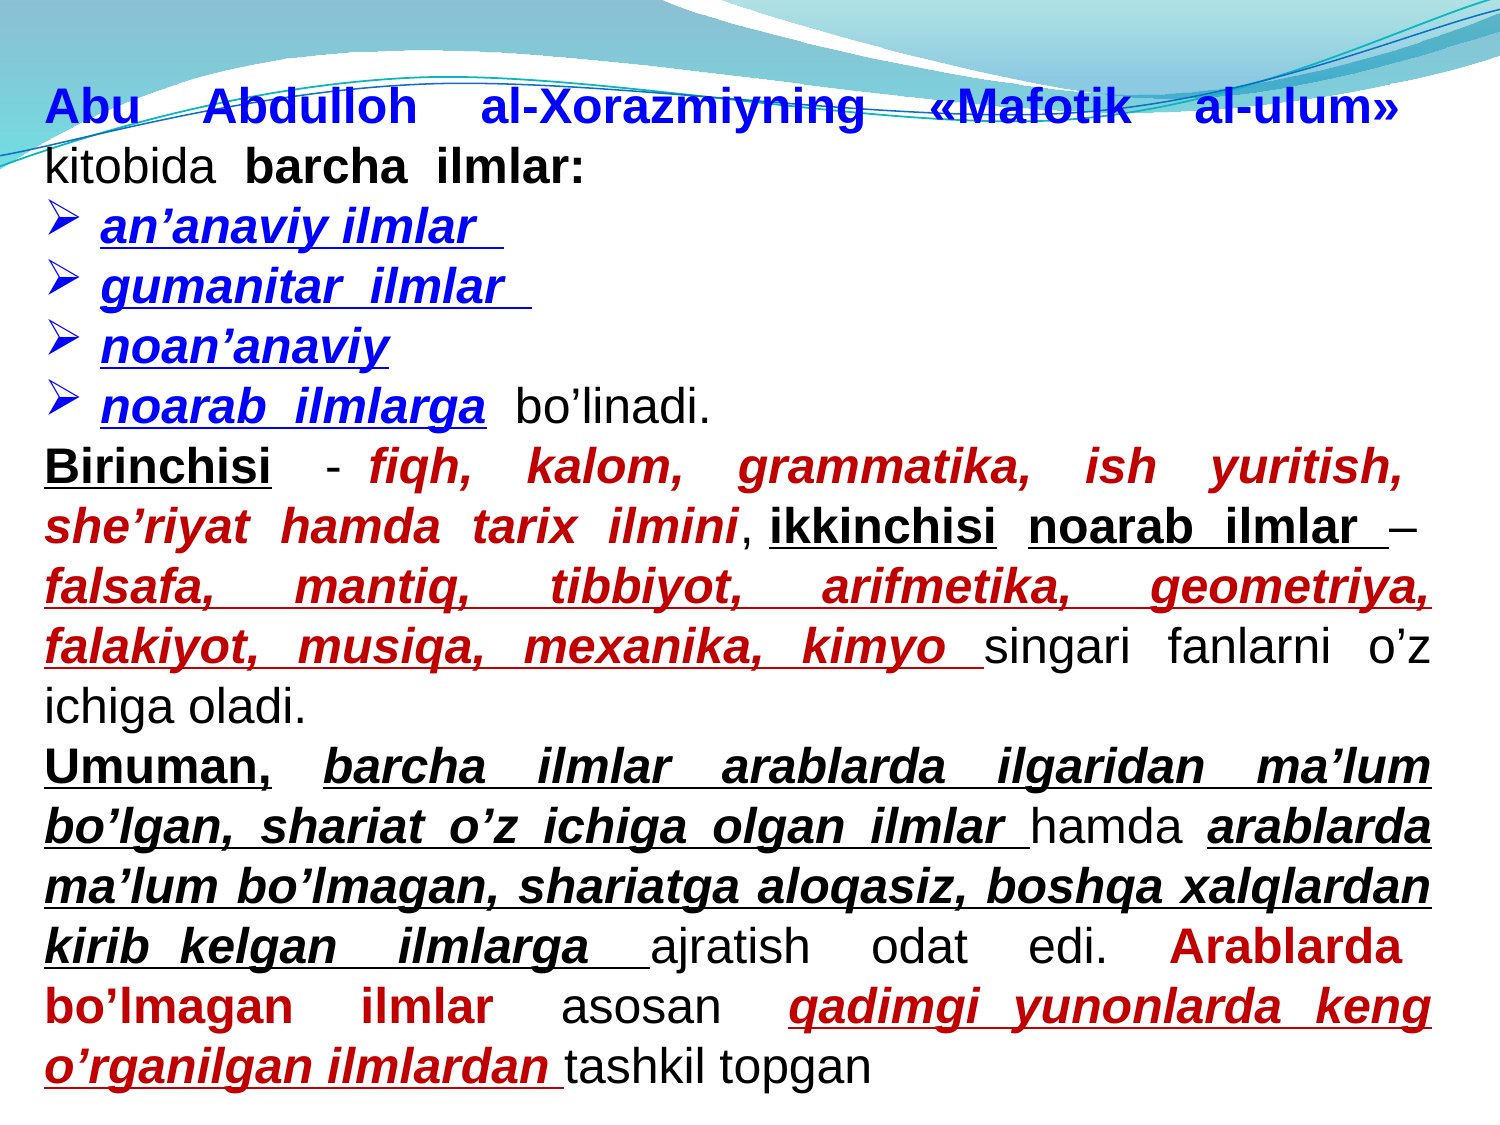

Abu  Abdulloh  al-Xorazmiyning  «Mafotik  al-ulum»  kitobida  barcha  ilmlar:
an’anaviy ilmlar
gumanitar  ilmlar
noan’anaviy
noarab  ilmlarga  bo’linadi.
Birinchisi  - fiqh,  kalom,  grammatika,  ish  yuritish,  she’riyat  hamda  tarix  ilmini, ikkinchisi  noarab  ilmlar  –  falsafa,  mantiq,  tibbiyot,  arifmetika,  geometriya, falakiyot, musiqa, mexanika, kimyo singari fanlarni o’z ichiga oladi.
Umuman, barcha ilmlar arablarda ilgaridan ma’lum bo’lgan, shariat o’z ichiga olgan ilmlar hamda arablarda ma’lum bo’lmagan, shariatga aloqasiz, boshqa xalqlardan kirib kelgan  ilmlarga  ajratish  odat  edi.  Arablarda  bo’lmagan  ilmlar  asosan  qadimgi yunonlarda keng o’rganilgan ilmlardan tashkil topgan